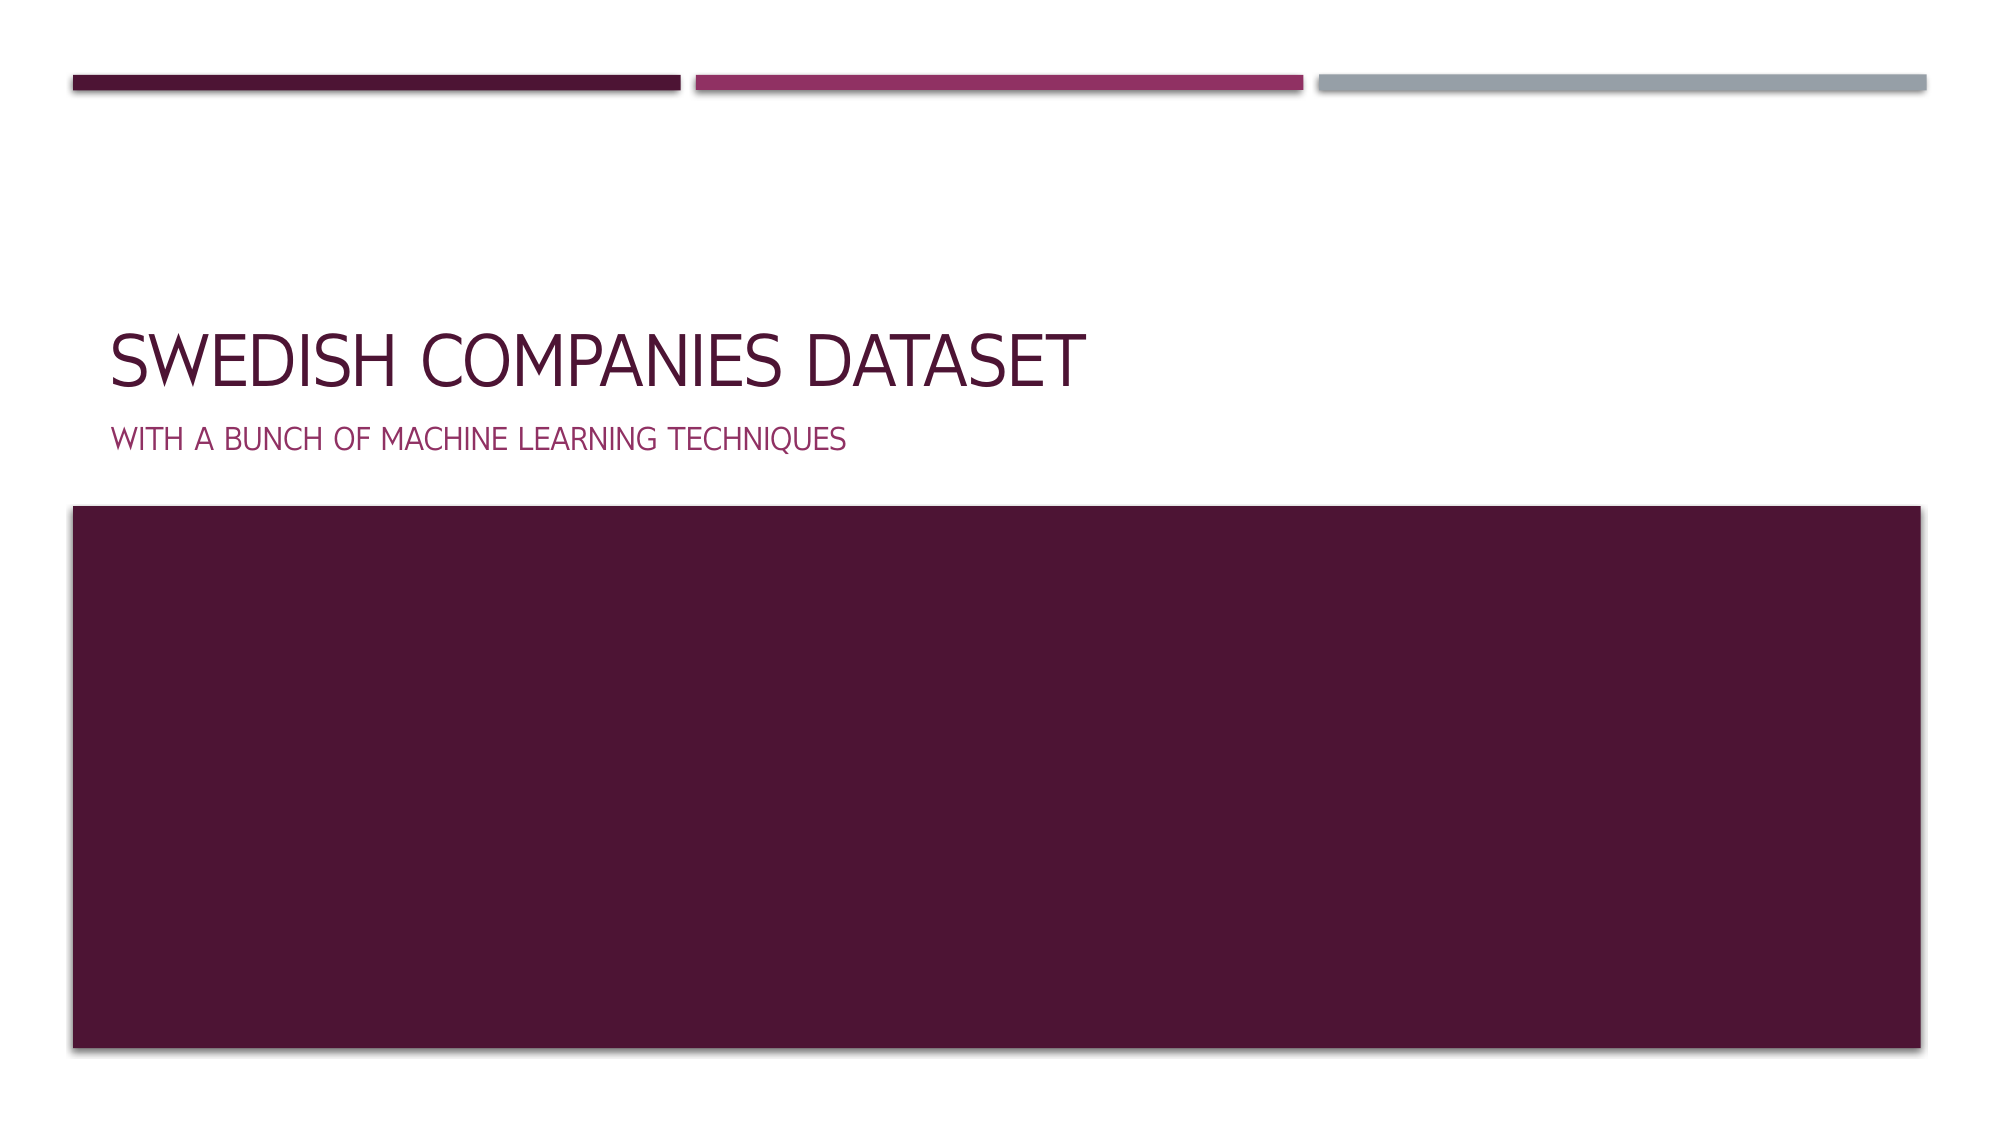

# Swedish companIES dataset
With a bunch of machine learning techniques